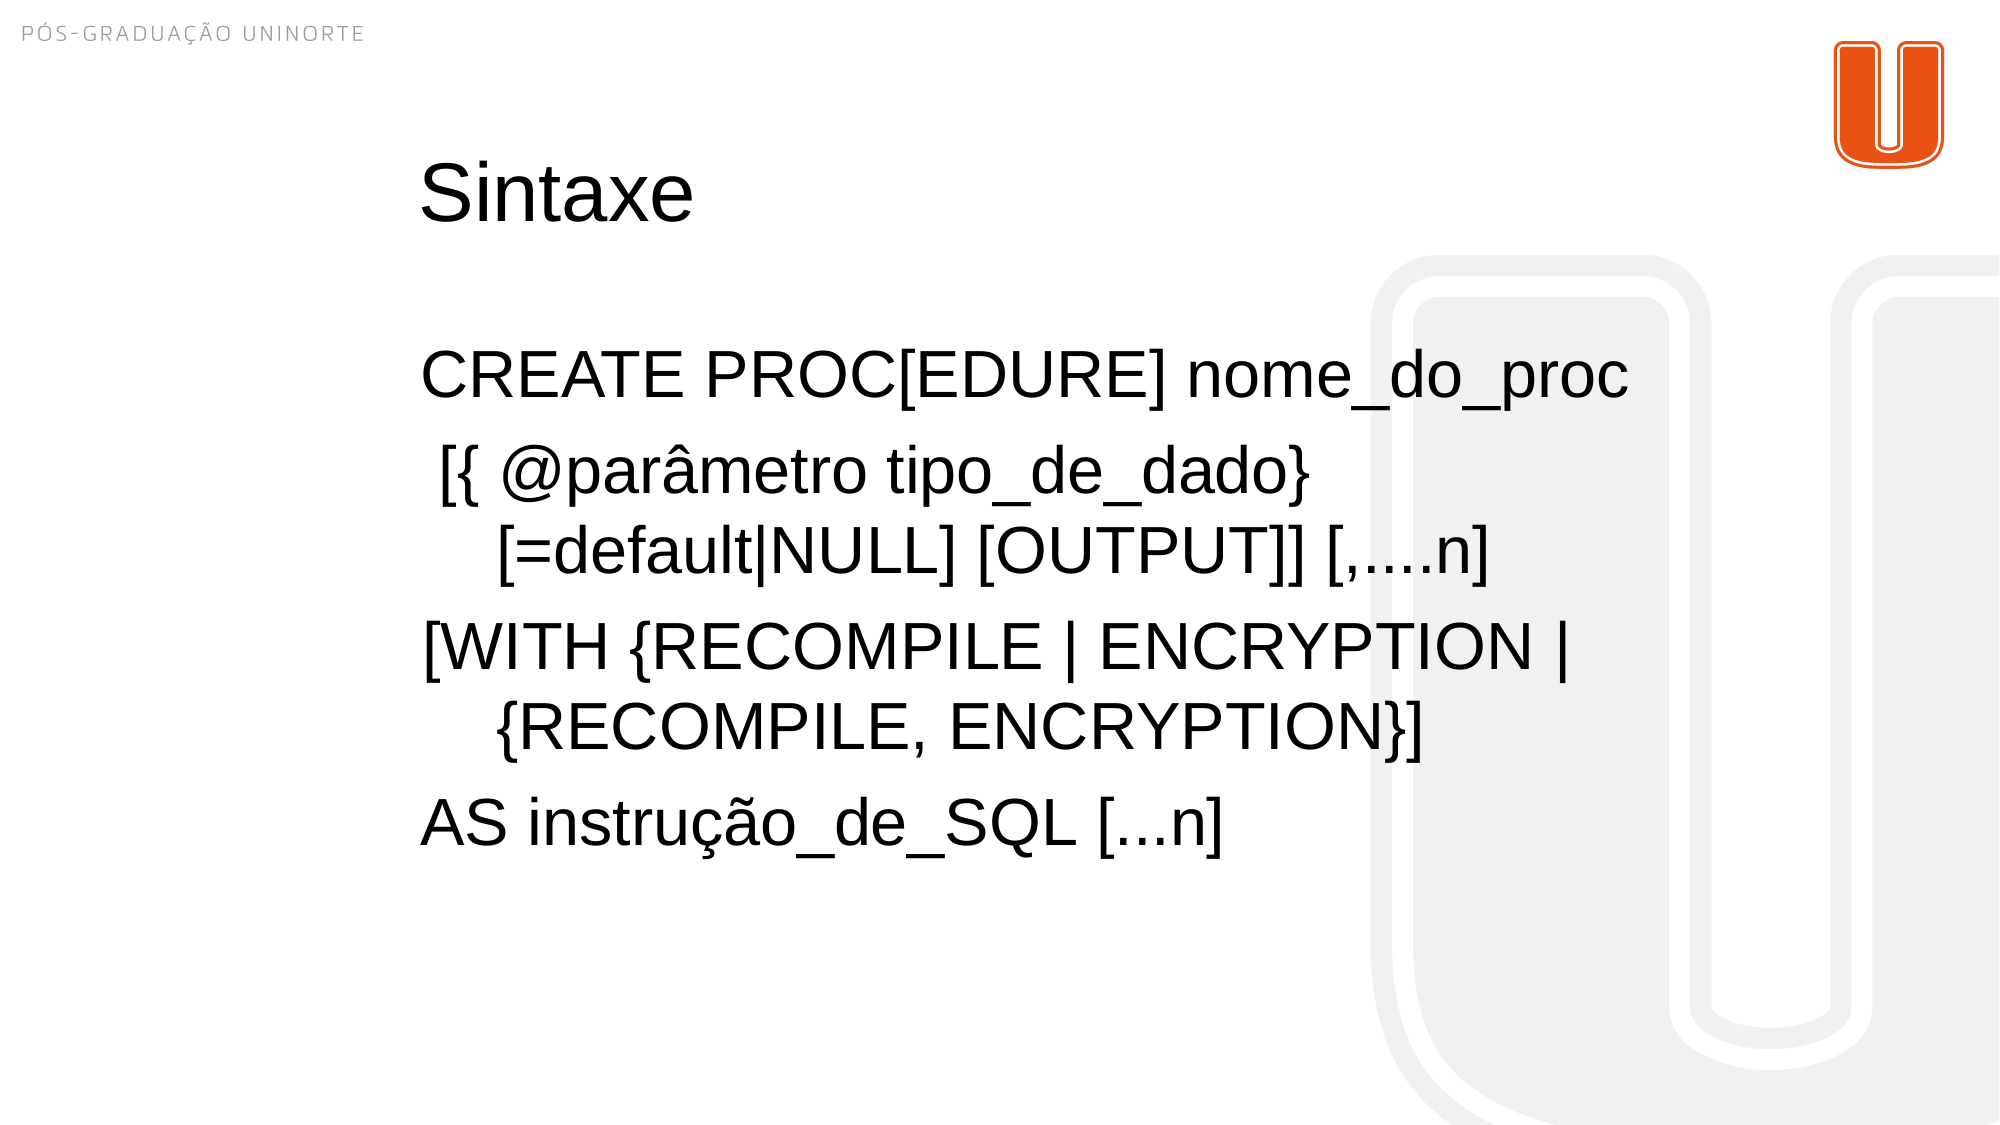

# Sintaxe
CREATE PROC[EDURE] nome_do_proc  [{ @parâmetro tipo_de_dado}
[=default|NULL] [OUTPUT]] [,....n]
[WITH {RECOMPILE | ENCRYPTION |
{RECOMPILE, ENCRYPTION}]
AS instrução_de_SQL [...n]